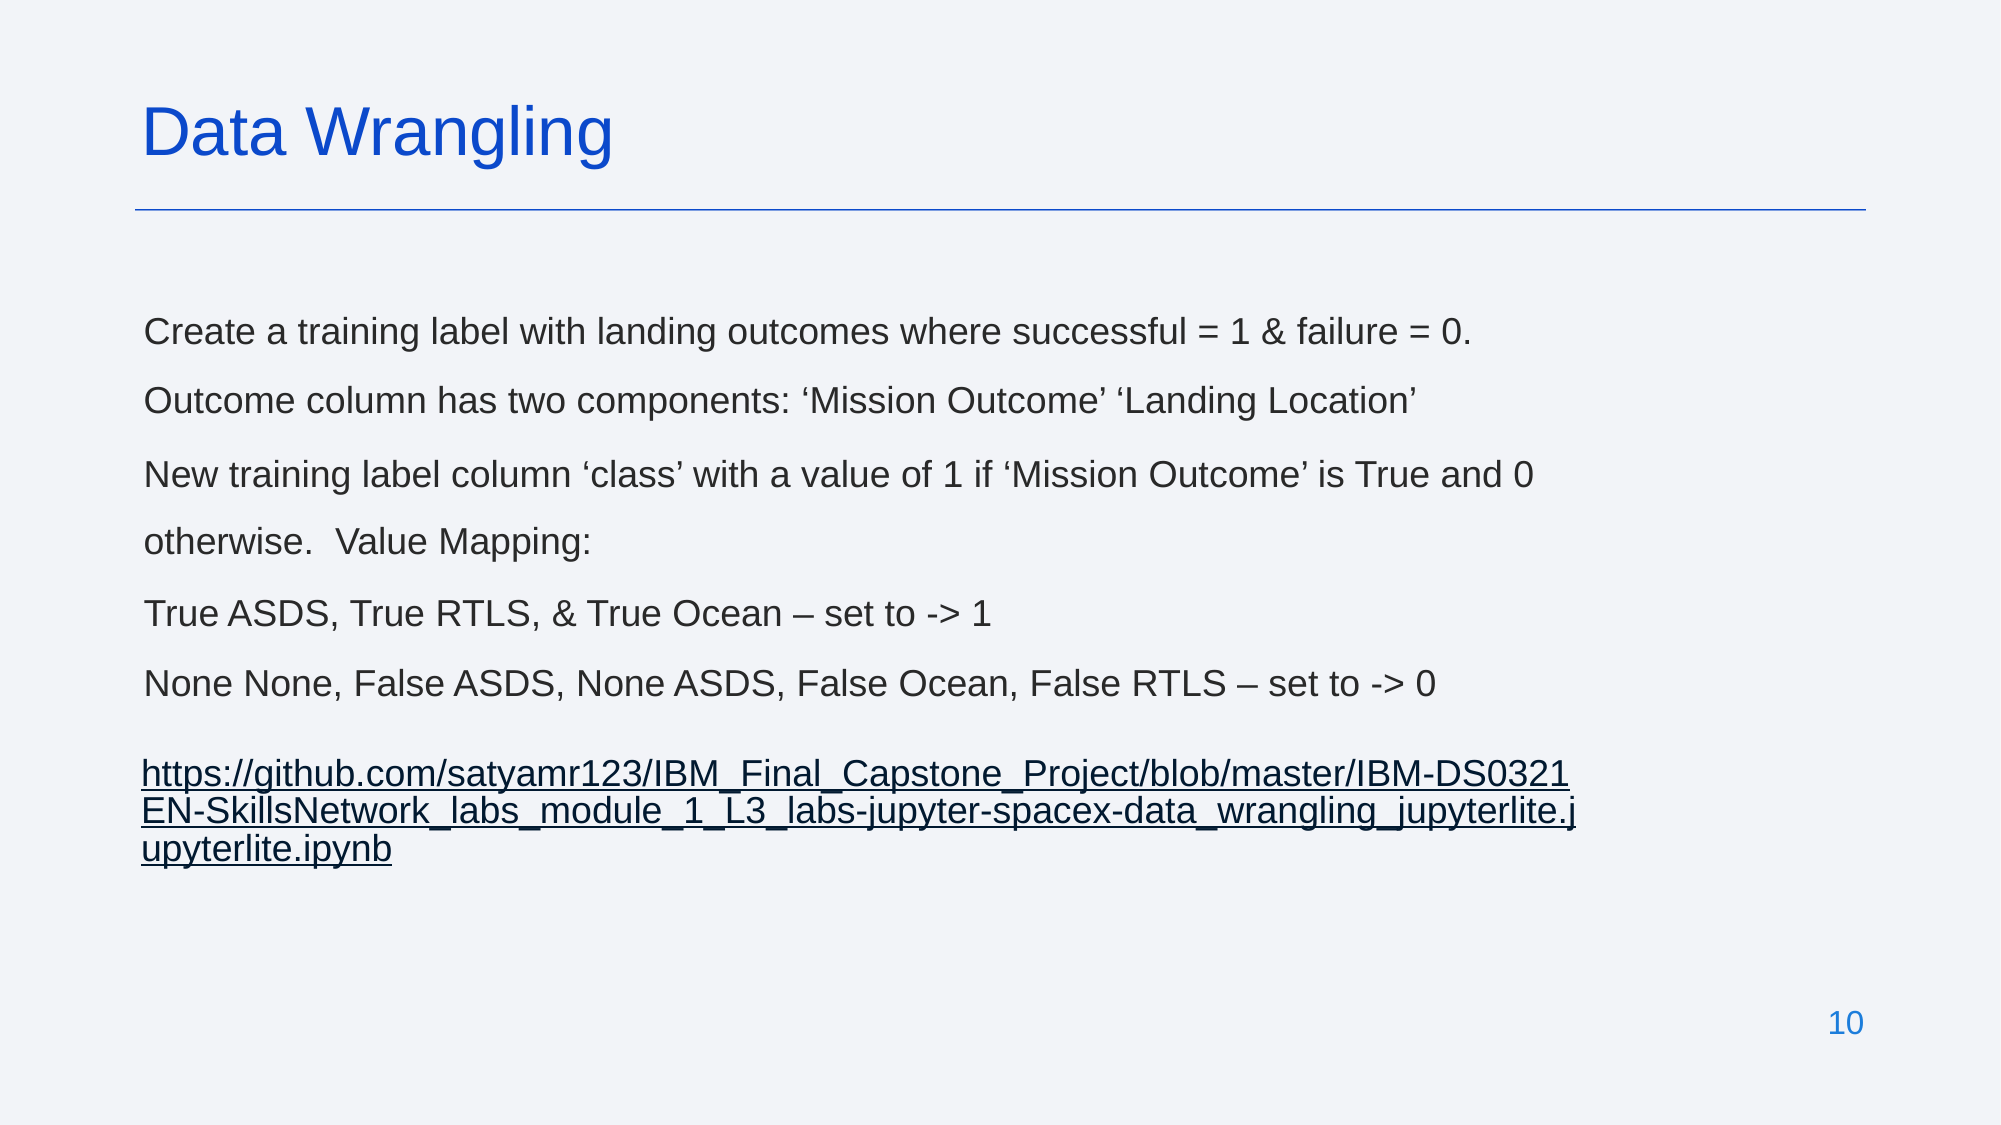

Data Wrangling
Create a training label with landing outcomes where successful = 1 & failure = 0.
Outcome column has two components: ‘Mission Outcome’ ‘Landing Location’
New training label column ‘class’ with a value of 1 if ‘Mission Outcome’ is True and 0     otherwise.  Value Mapping:
True ASDS, True RTLS, & True Ocean – set to -> 1
None None, False ASDS, None ASDS, False Ocean, False RTLS – set to -> 0

https://github.com/satyamr123/IBM_Final_Capstone_Project/blob/master/IBM-DS0321EN-SkillsNetwork_labs_module_1_L3_labs-jupyter-spacex-data_wrangling_jupyterlite.jupyterlite.ipynb

10